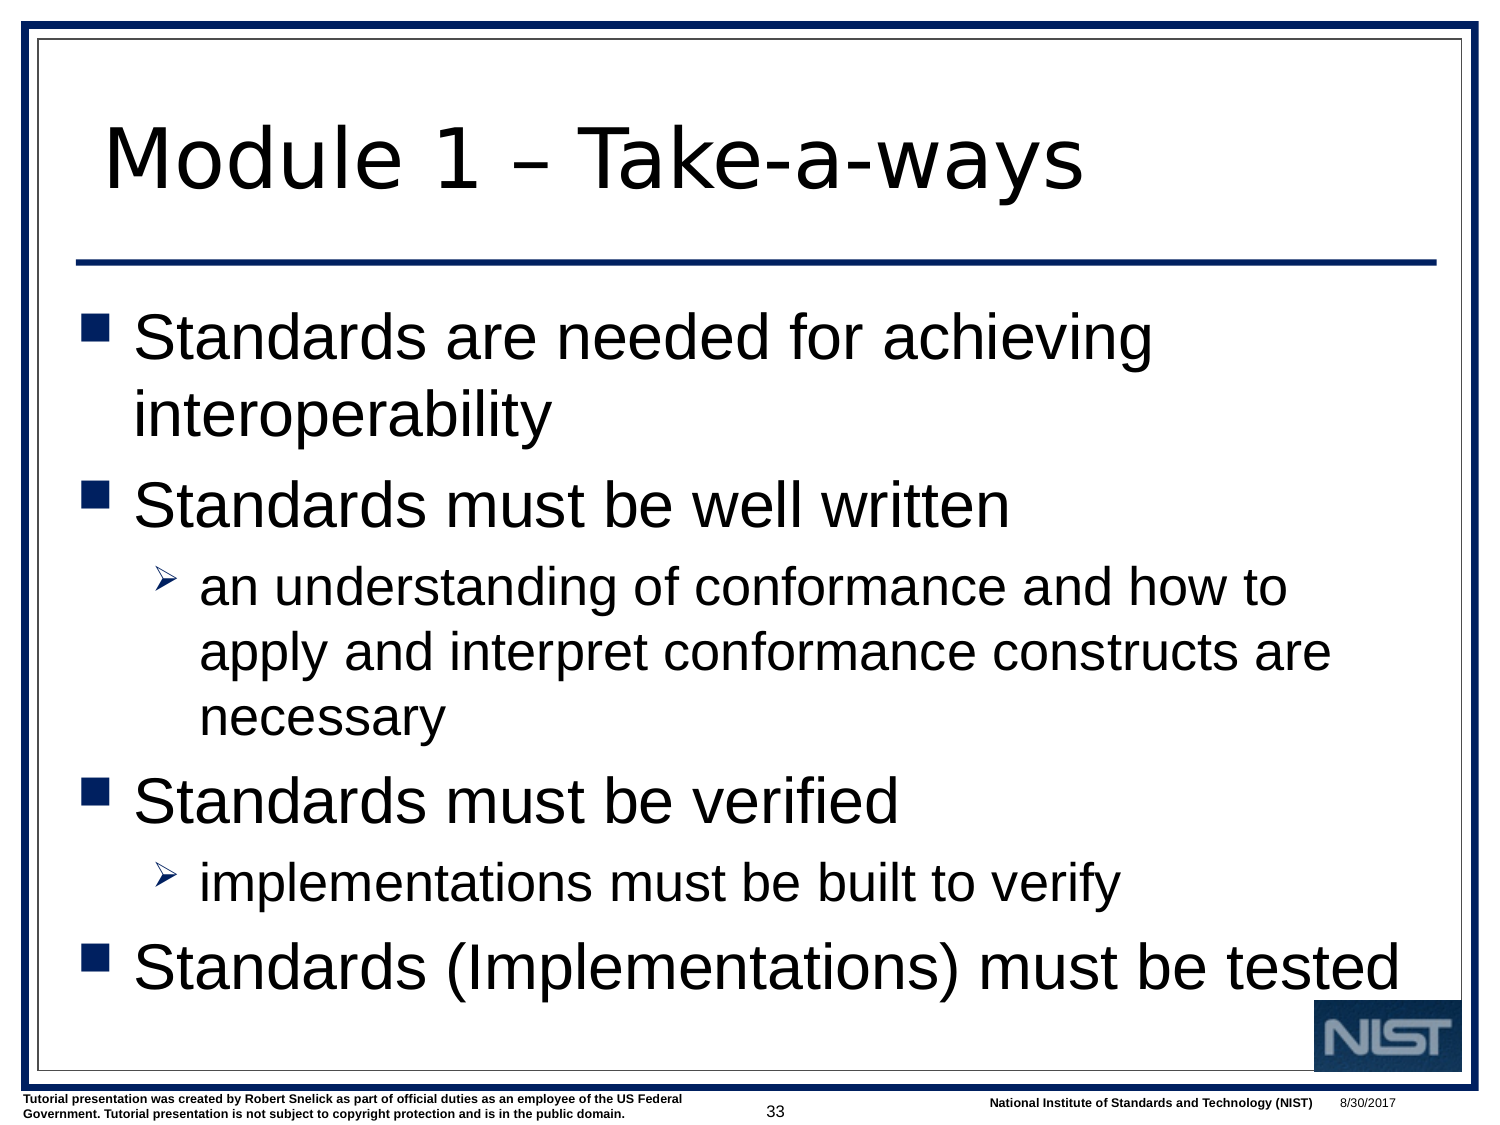

# Module 1 – Take-a-ways
Standards are needed for achieving interoperability
Standards must be well written
an understanding of conformance and how to apply and interpret conformance constructs are necessary
Standards must be verified
implementations must be built to verify
Standards (Implementations) must be tested
33
8/30/2017